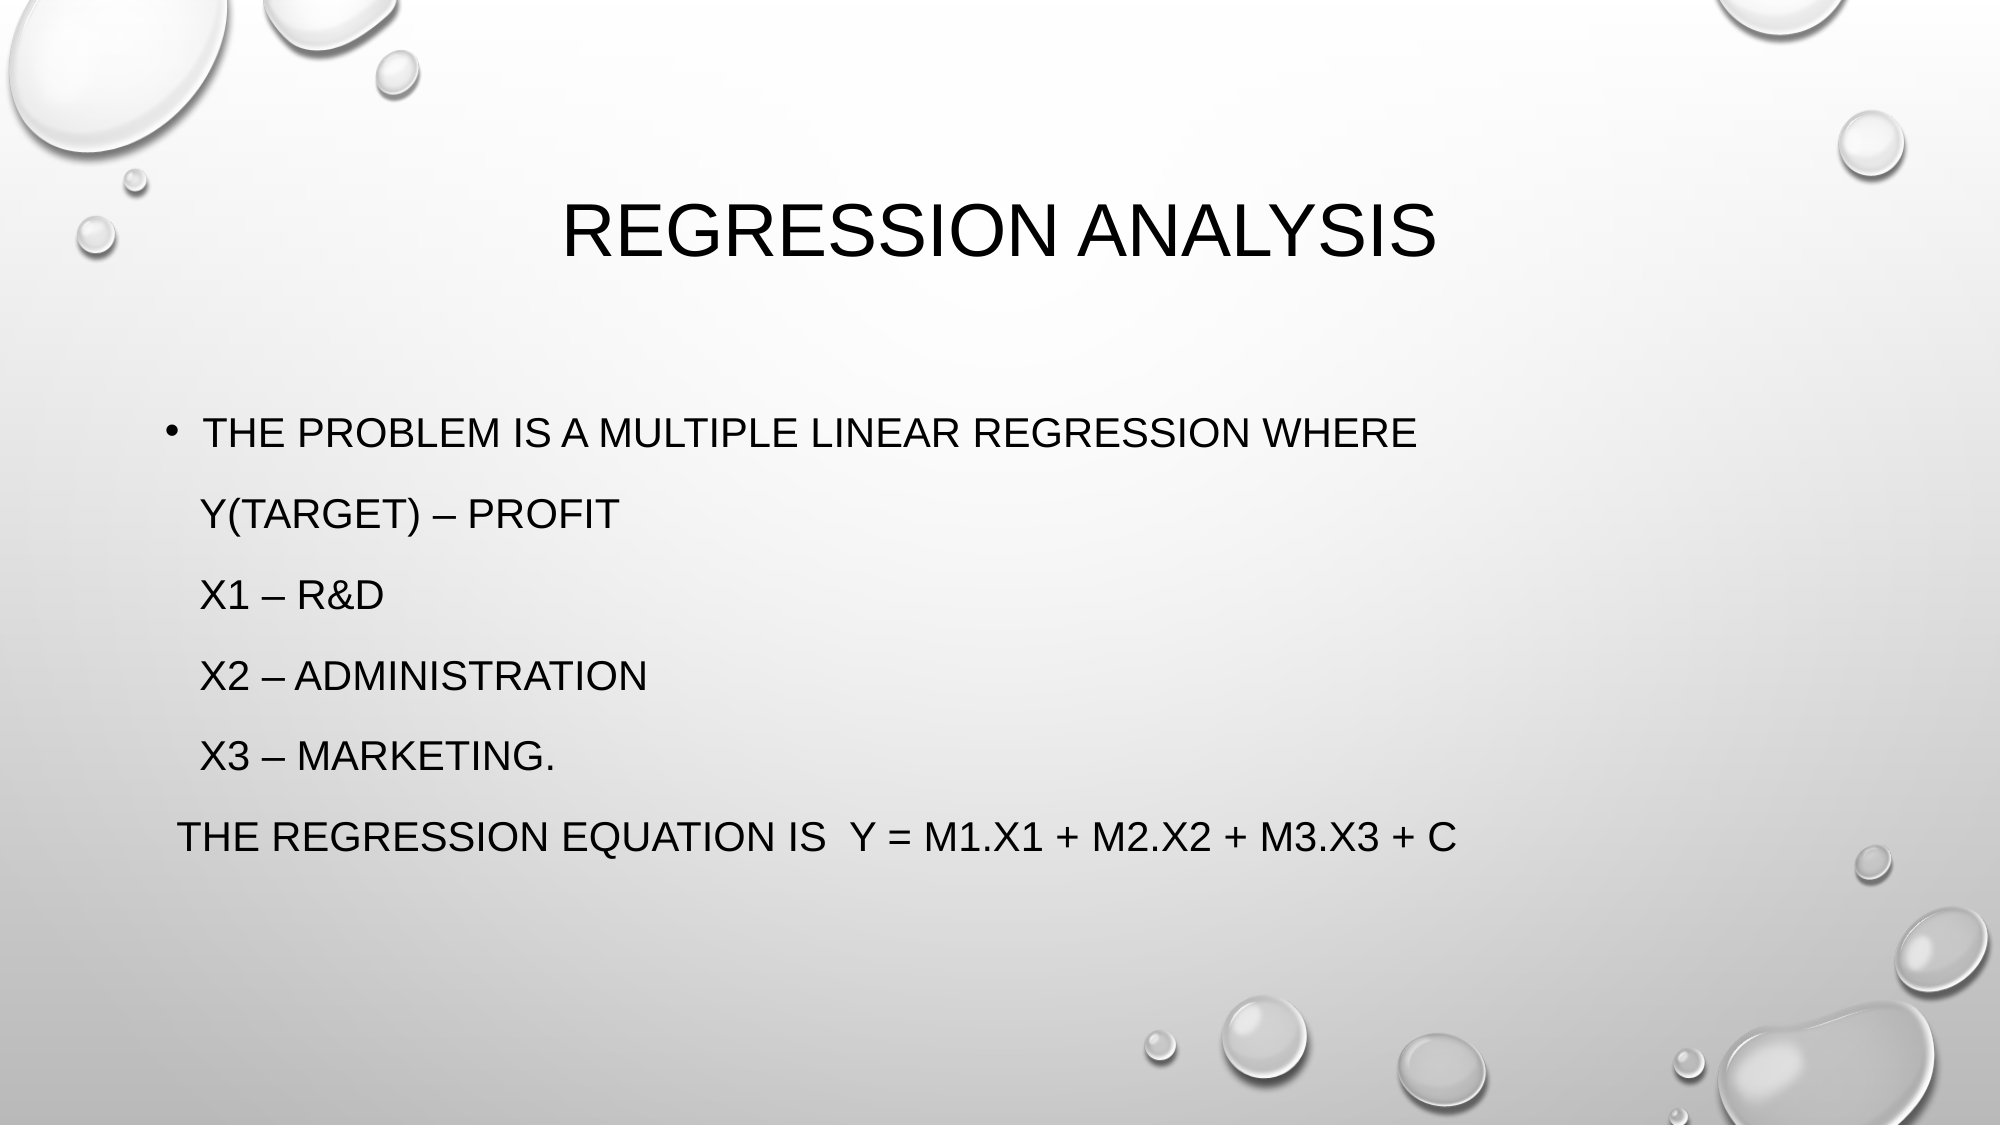

# Regression analysis
The problem is a multiple linear regression where
   y(target) – profit
   x1 – R&D
   x2 – administration
   x3 – marketing.
 the regression equation is  y = M1.x1 + m2.x2 + m3.x3 + c